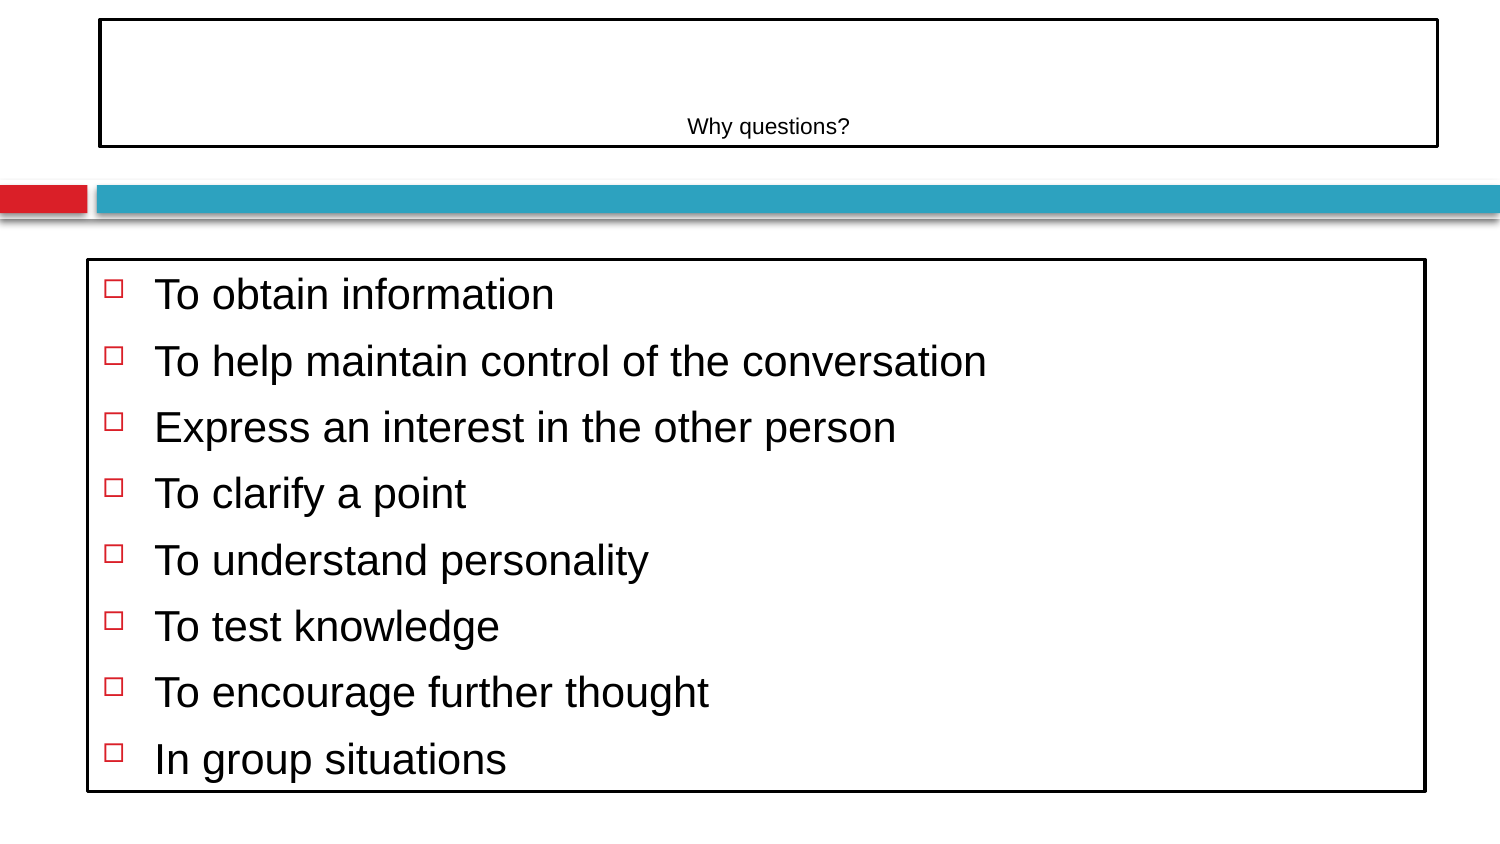

# Why questions?
To obtain information
To help maintain control of the conversation
Express an interest in the other person
To clarify a point
To understand personality
To test knowledge
To encourage further thought
In group situations